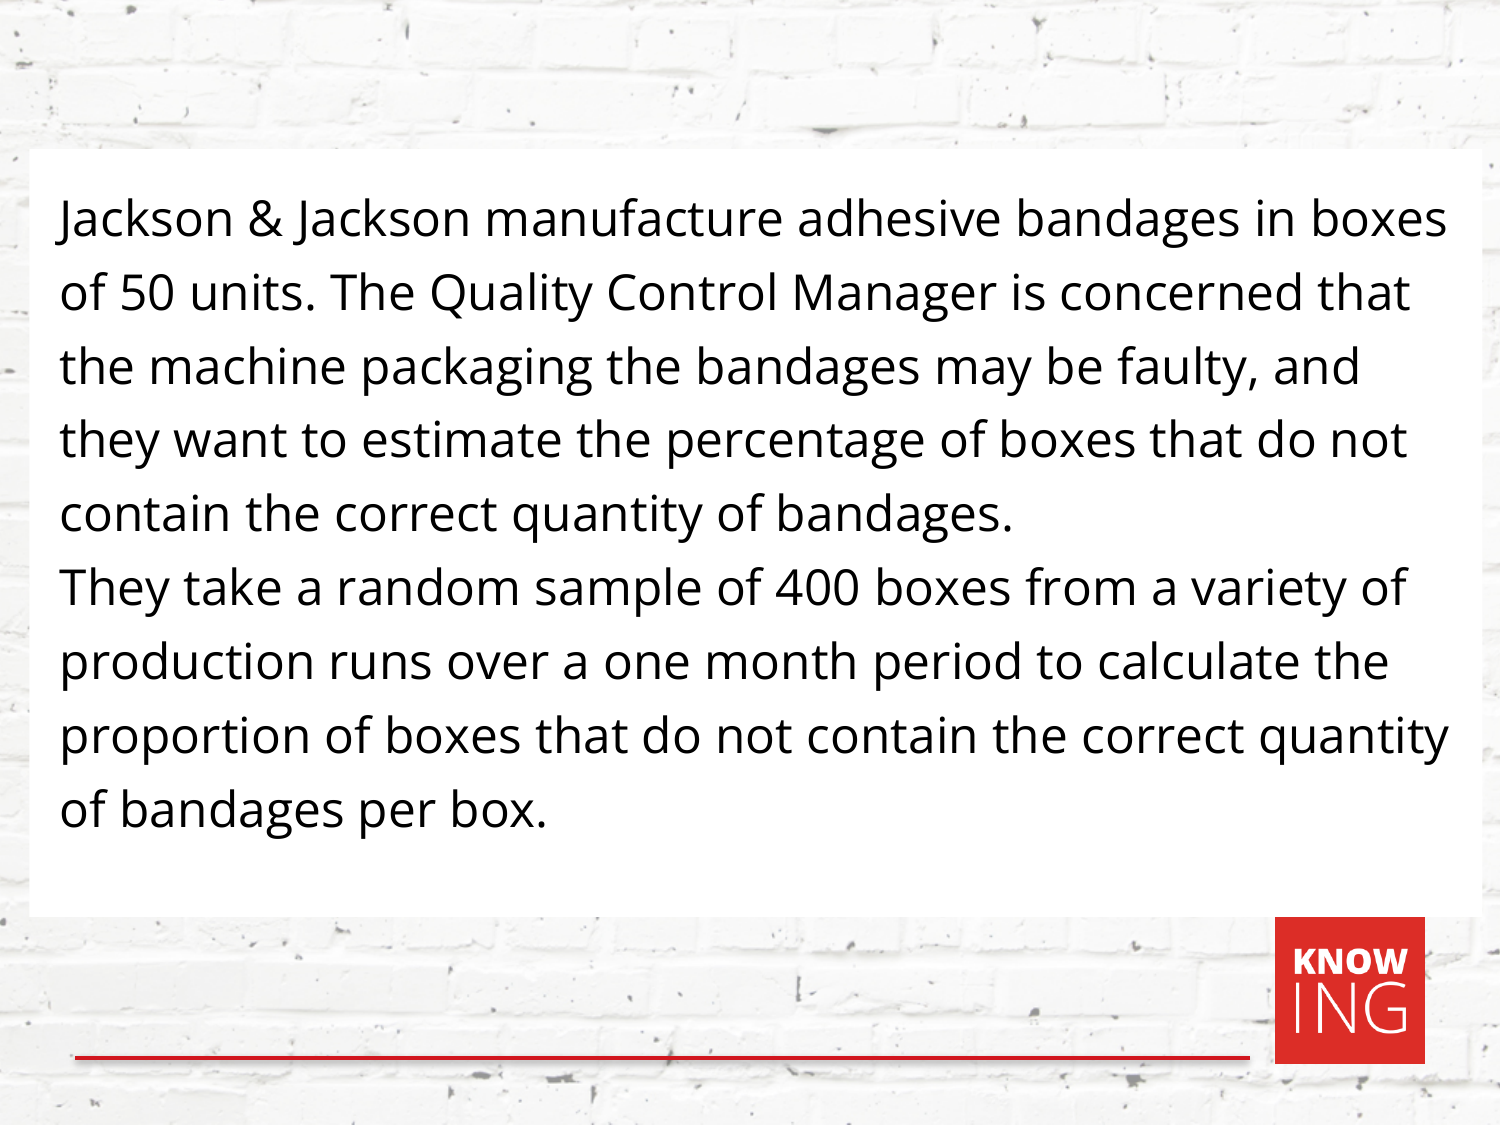

Jackson & Jackson manufacture adhesive bandages in boxes of 50 units. The Quality Control Manager is concerned that the machine packaging the bandages may be faulty, and they want to estimate the percentage of boxes that do not contain the correct quantity of bandages.
They take a random sample of 400 boxes from a variety of production runs over a one month period to calculate the proportion of boxes that do not contain the correct quantity of bandages per box.